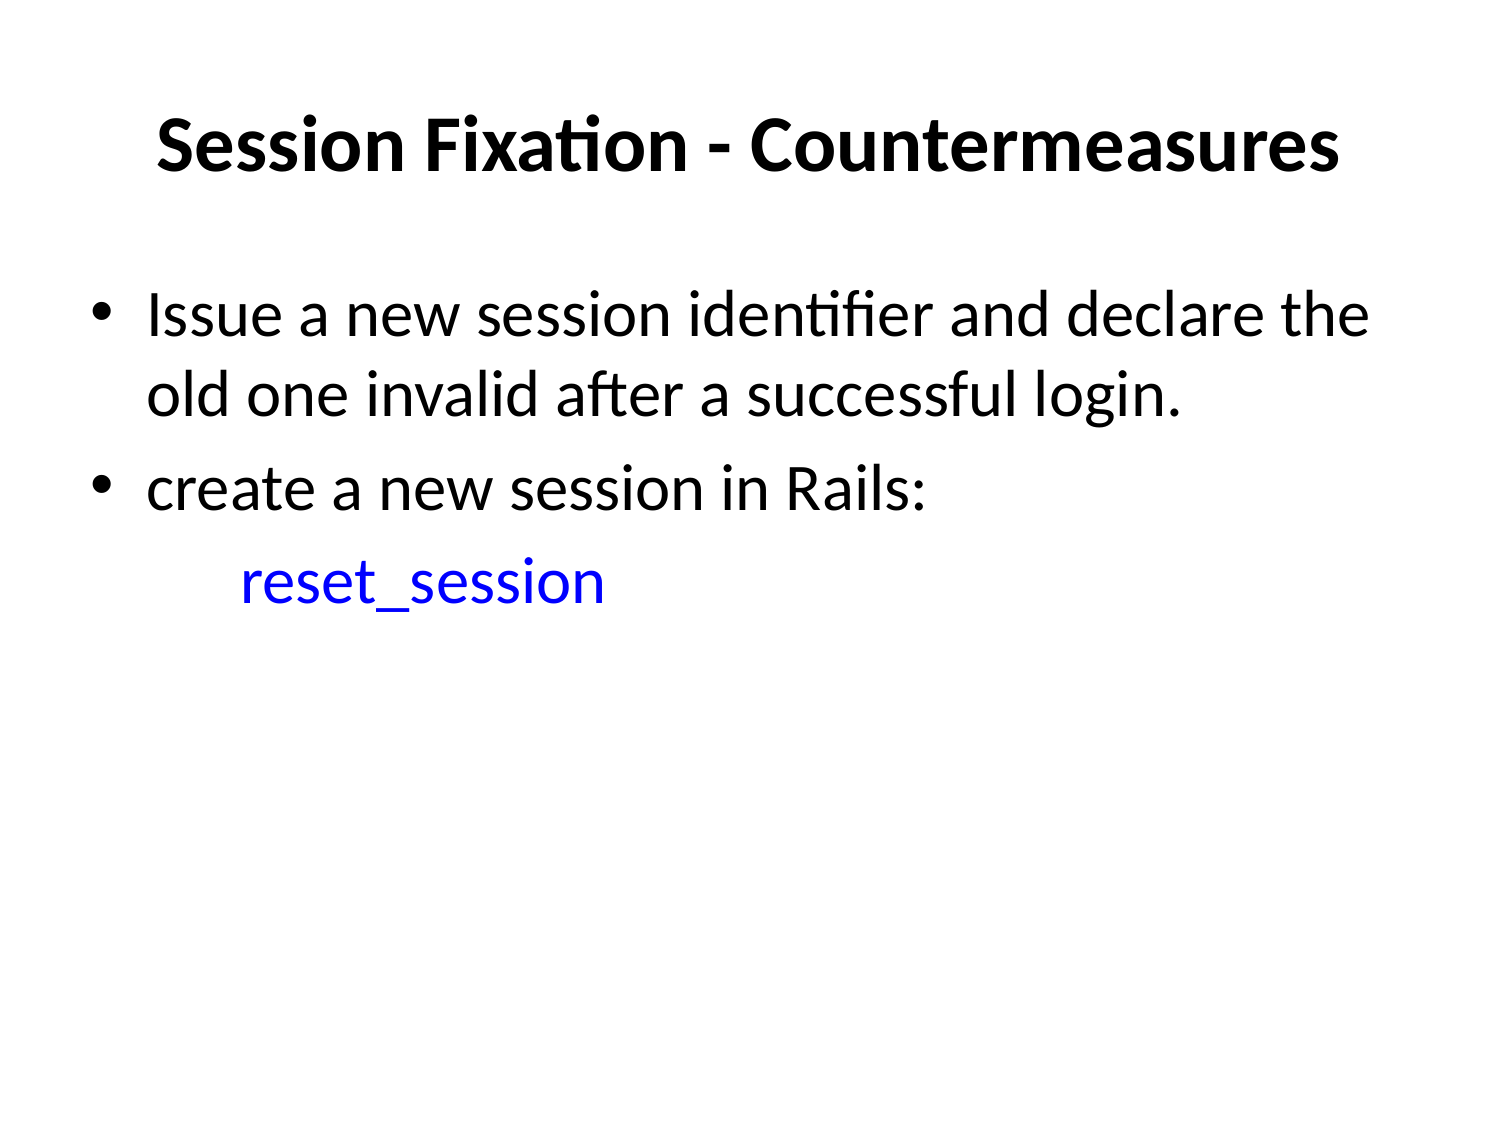

# Session Fixation - Countermeasures
Issue a new session identifier and declare the old one invalid after a successful login.
create a new session in Rails:
	reset_session